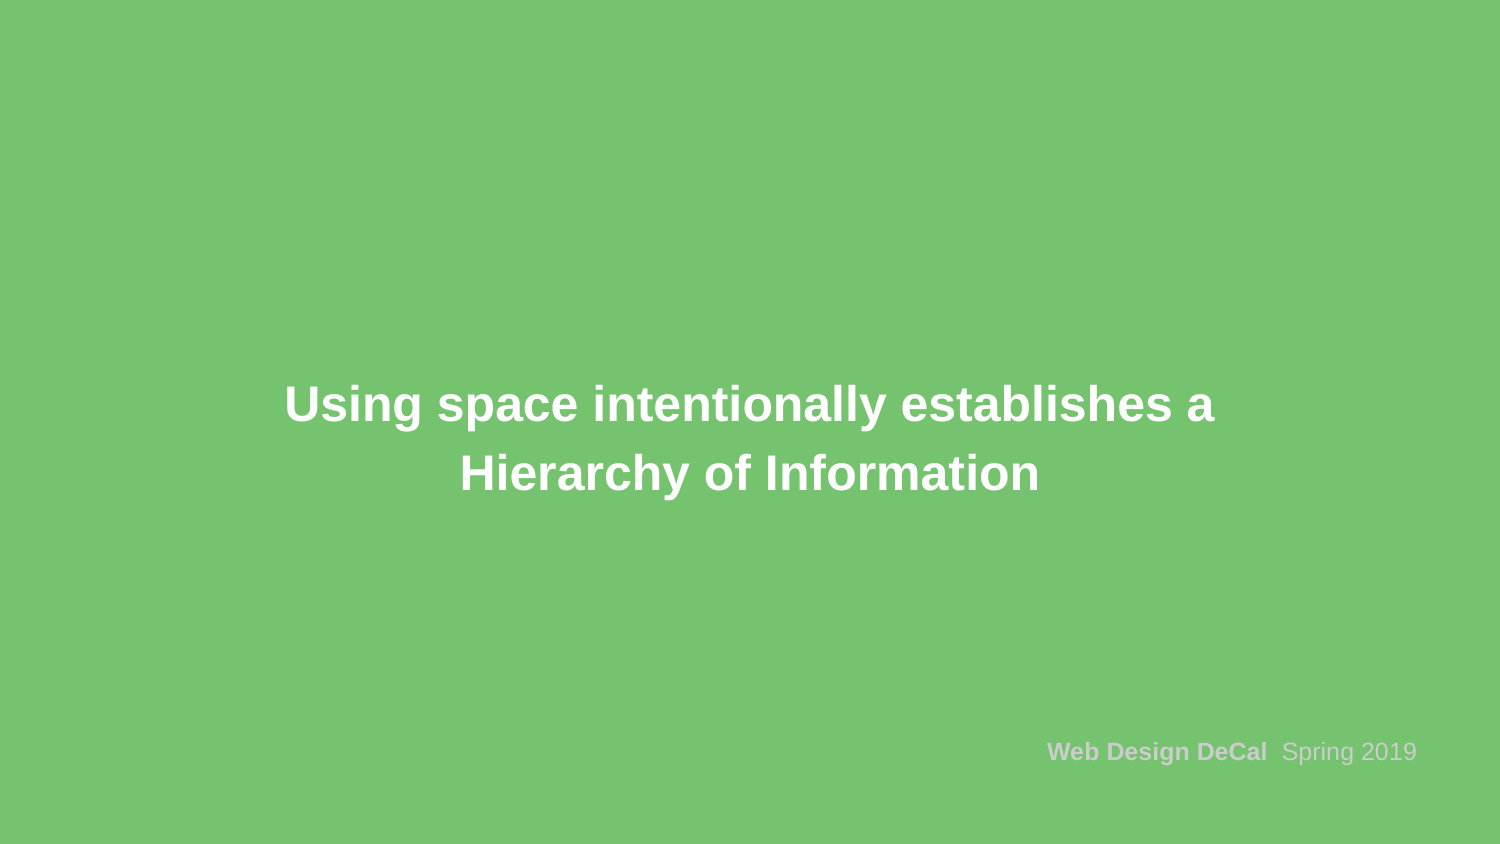

# Using space intentionally establishes a Hierarchy of Information